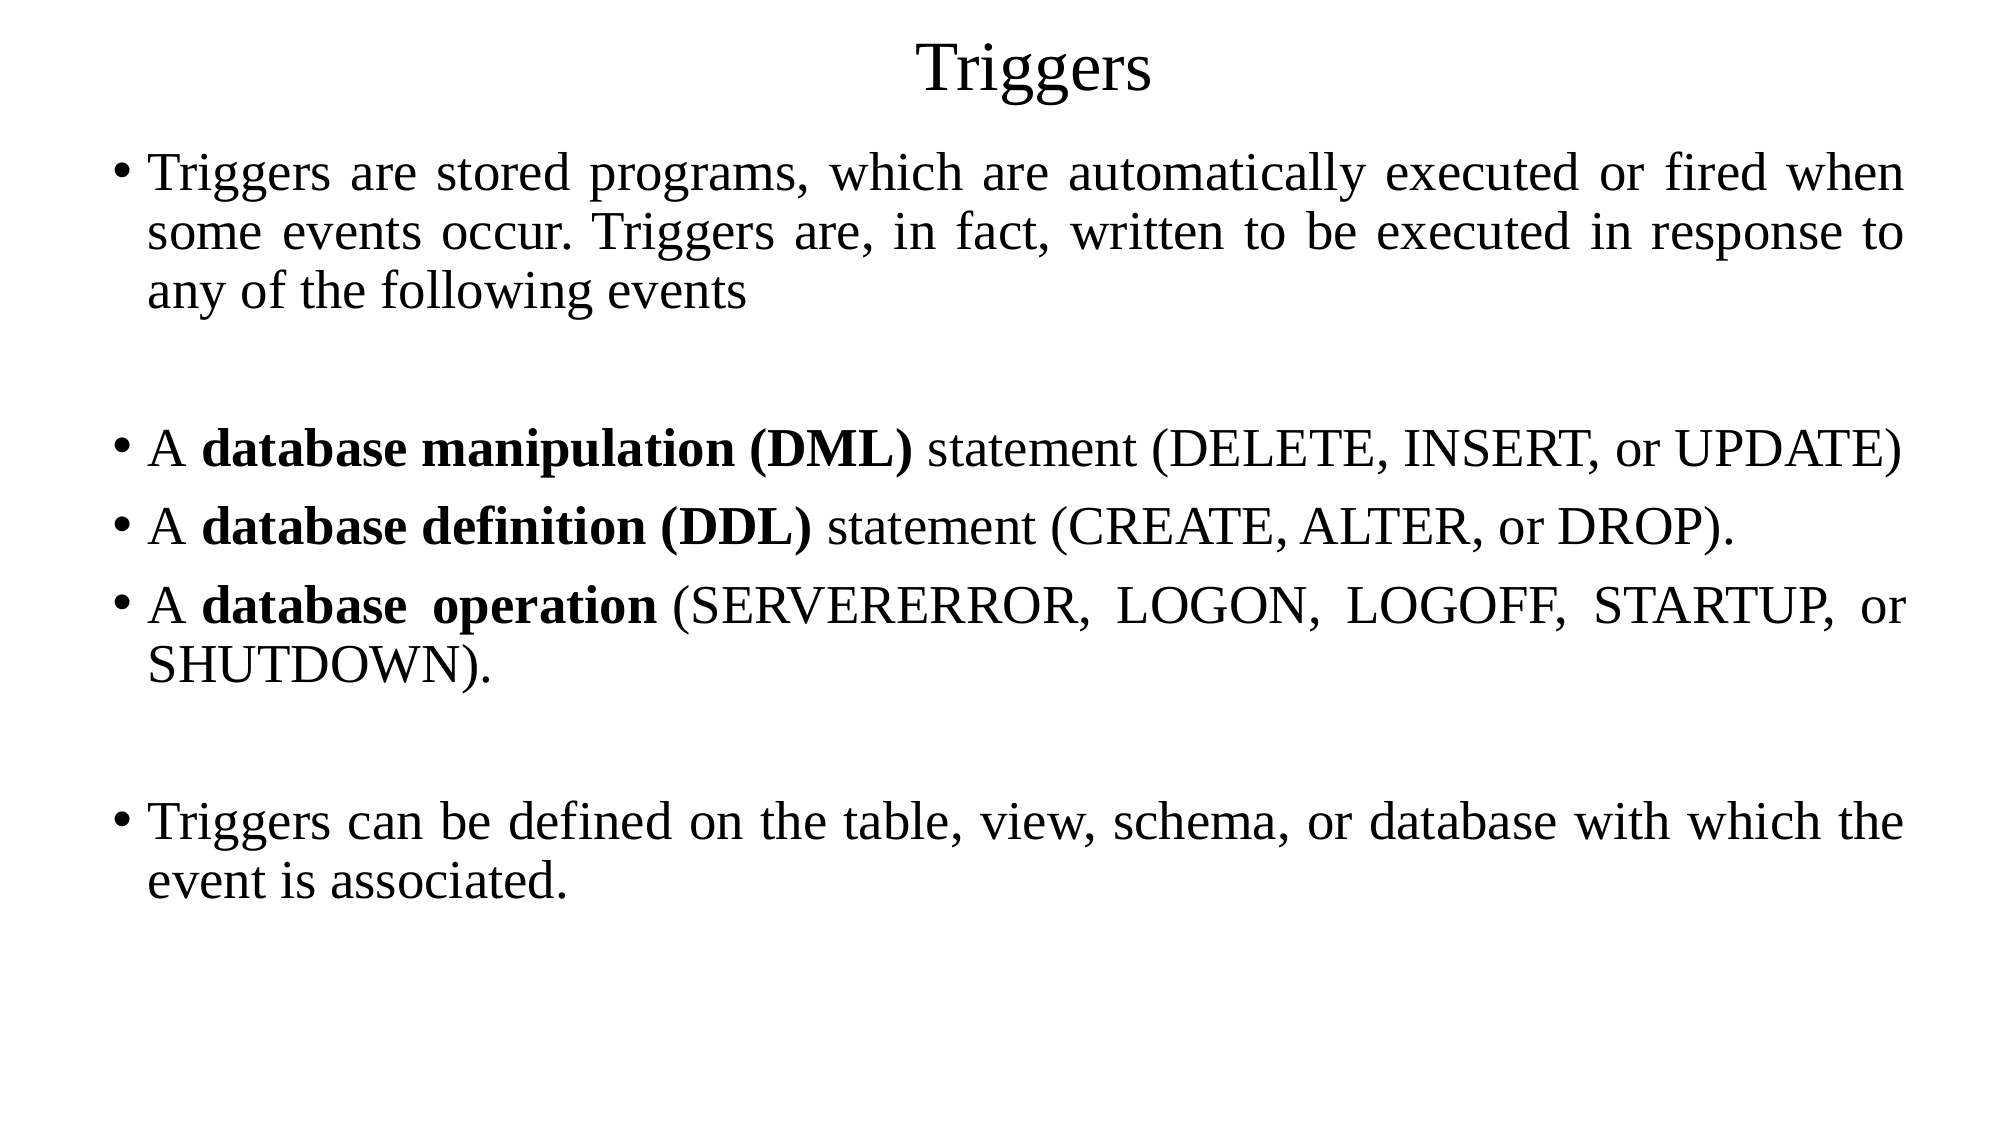

# Triggers
Triggers are stored programs, which are automatically executed or fired when some events occur. Triggers are, in fact, written to be executed in response to any of the following events

A database manipulation (DML) statement (DELETE, INSERT, or UPDATE)
A database definition (DDL) statement (CREATE, ALTER, or DROP).
A database operation (SERVERERROR, LOGON, LOGOFF, STARTUP, or SHUTDOWN).

Triggers can be defined on the table, view, schema, or database with which the event is associated.